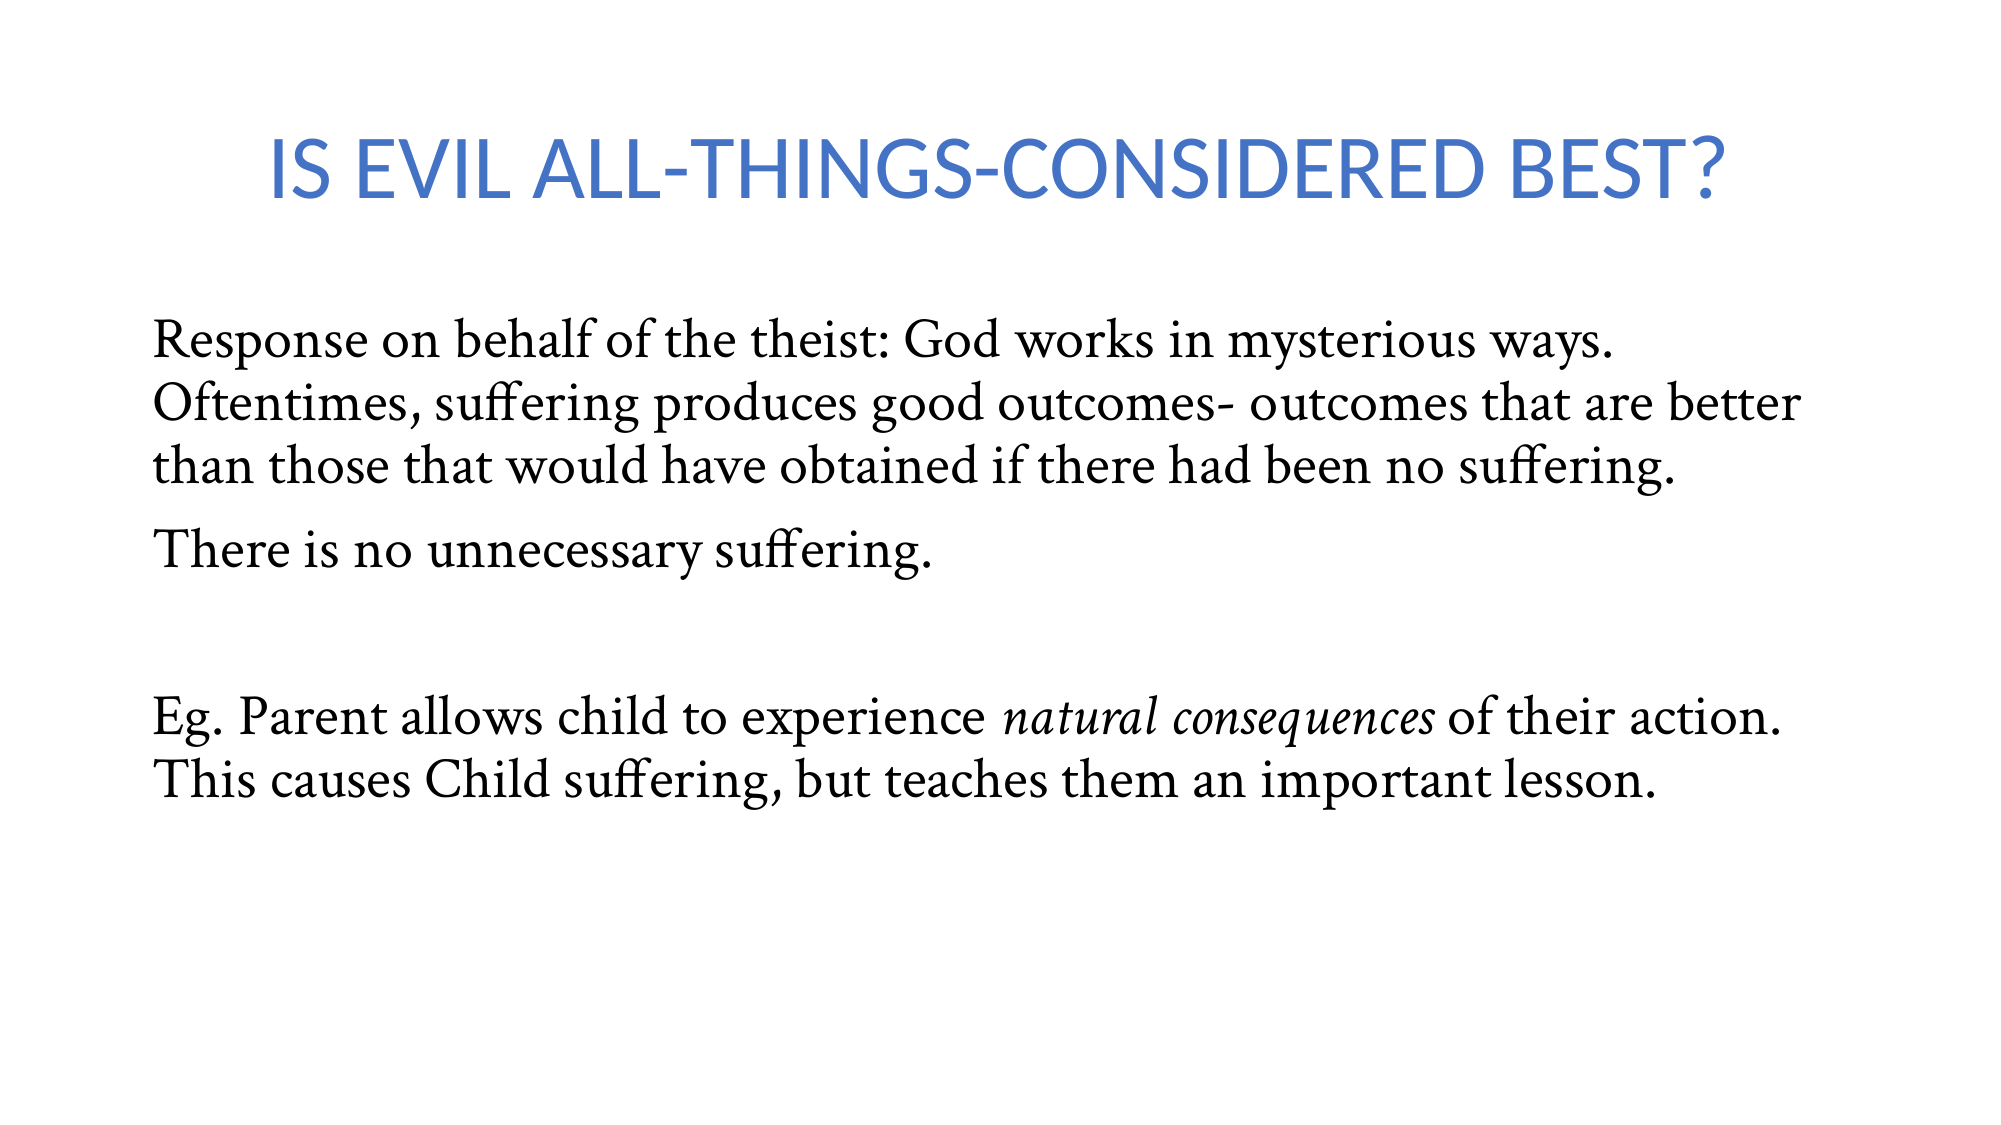

# IS EVIL ALL-THINGS-CONSIDERED BEST?
Response on behalf of the theist: God works in mysterious ways. Oftentimes, suffering produces good outcomes- outcomes that are better than those that would have obtained if there had been no suffering.
There is no unnecessary suffering.

Eg. Parent allows child to experience natural consequences of their action. This causes Child suffering, but teaches them an important lesson.